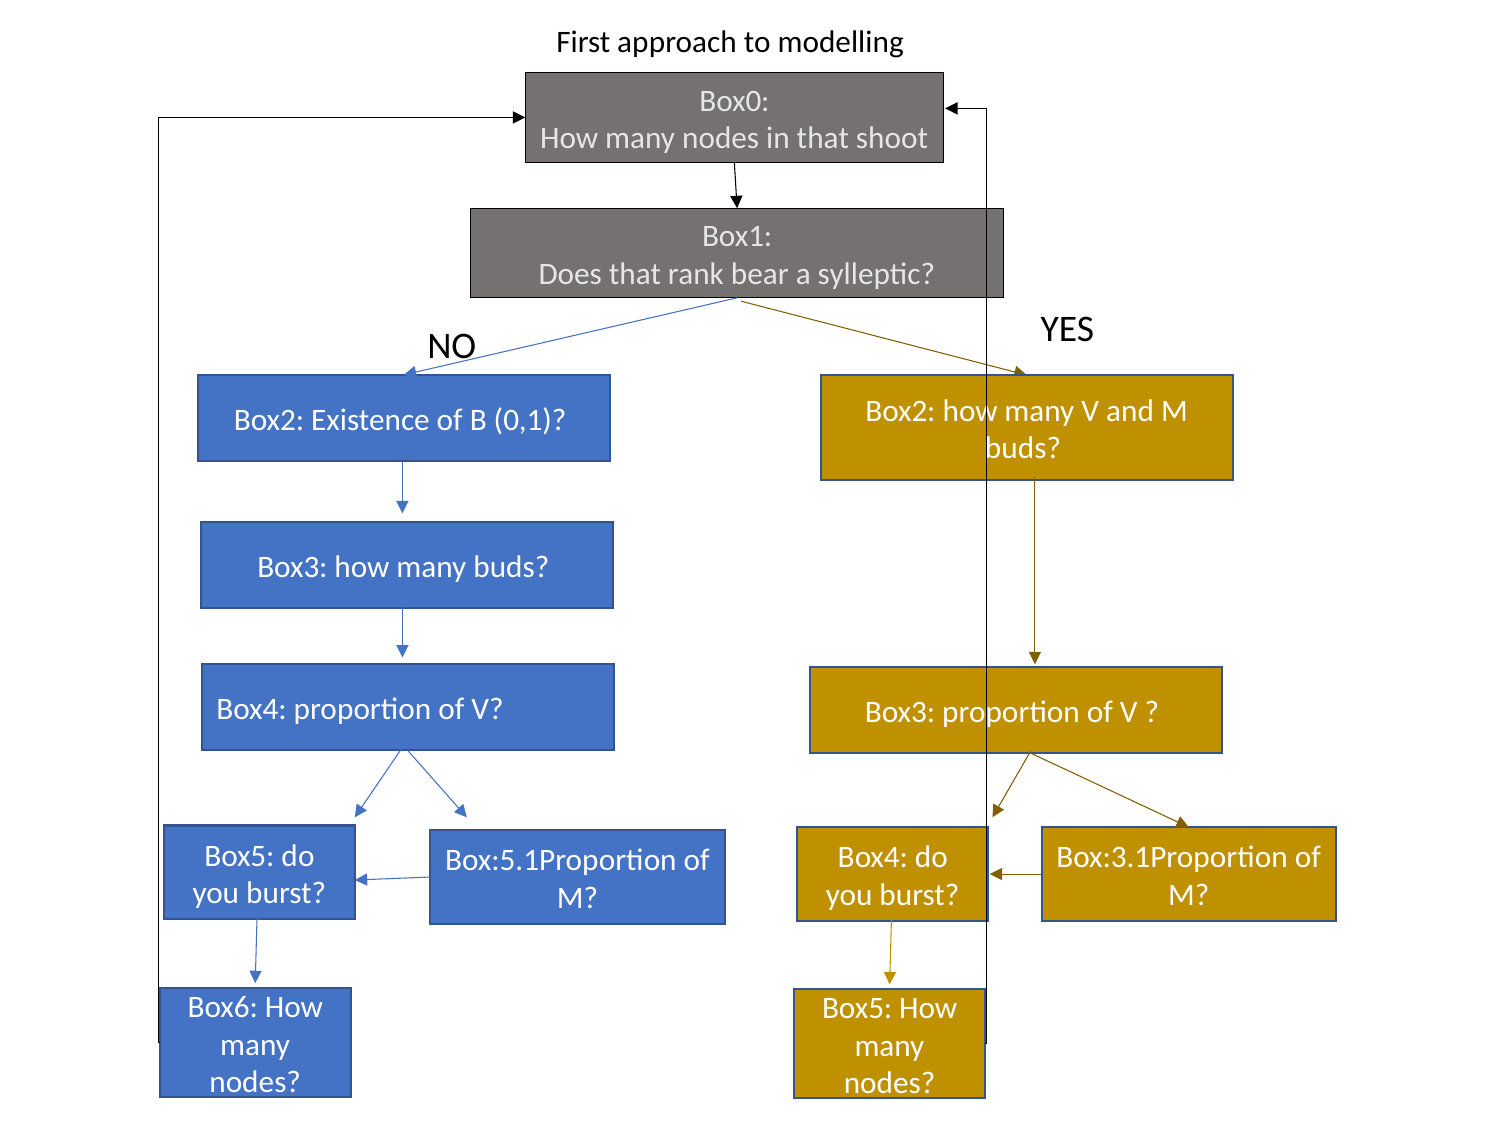

First approach to modelling
Box0:
How many nodes in that shoot
Box1:
Does that rank bear a sylleptic?
YES
NO
Box3: how many buds?
Box5: do you burst?
Box2: how many V and M buds?
Box4: proportion of V?
Box3: proportion of V ?
Box:5.1Proportion of M?
Box2: Existence of B (0,1)?
Box4: do you burst?
Box:3.1Proportion of M?
Box6: How many nodes?
Box5: How many nodes?